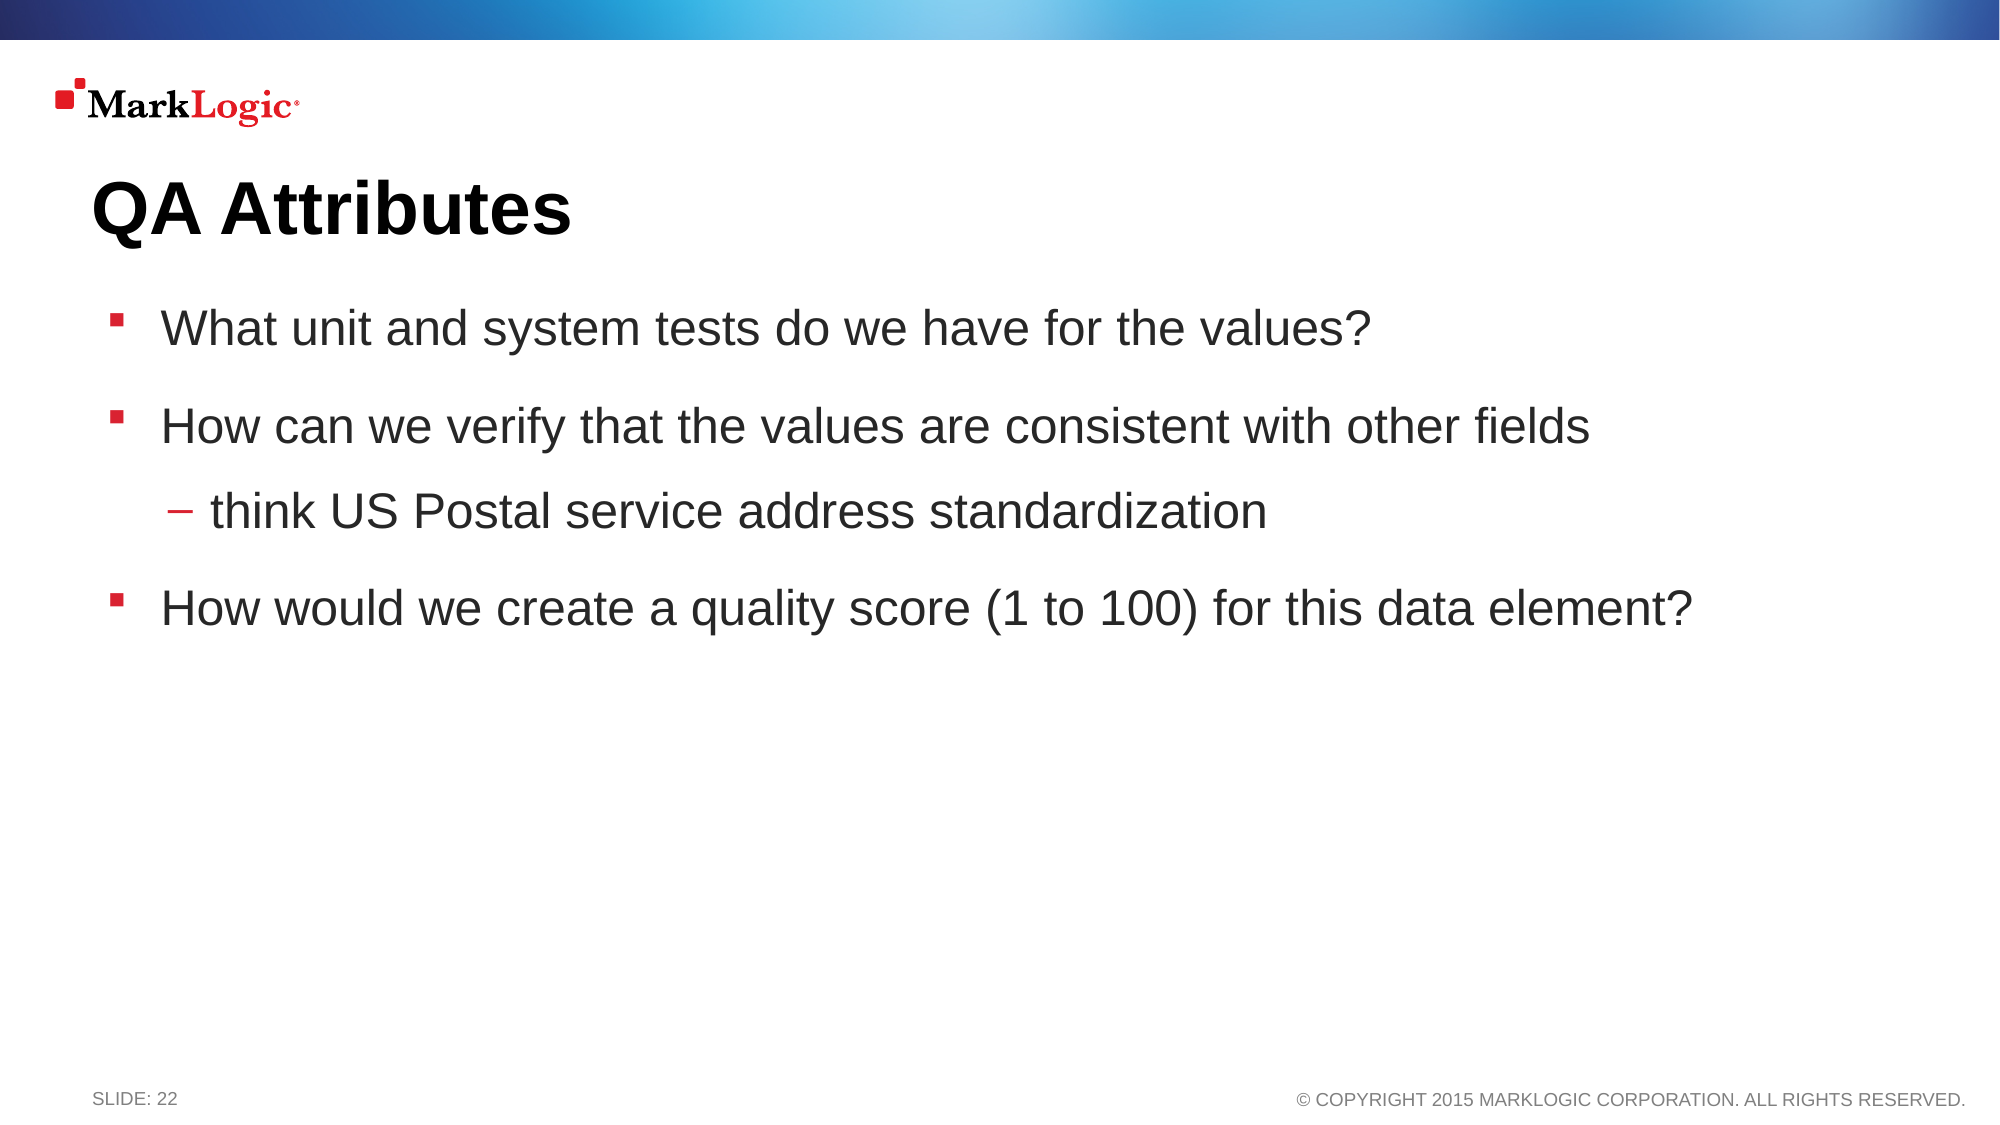

# QA Attributes
What unit and system tests do we have for the values?
How can we verify that the values are consistent with other fields
think US Postal service address standardization
How would we create a quality score (1 to 100) for this data element?